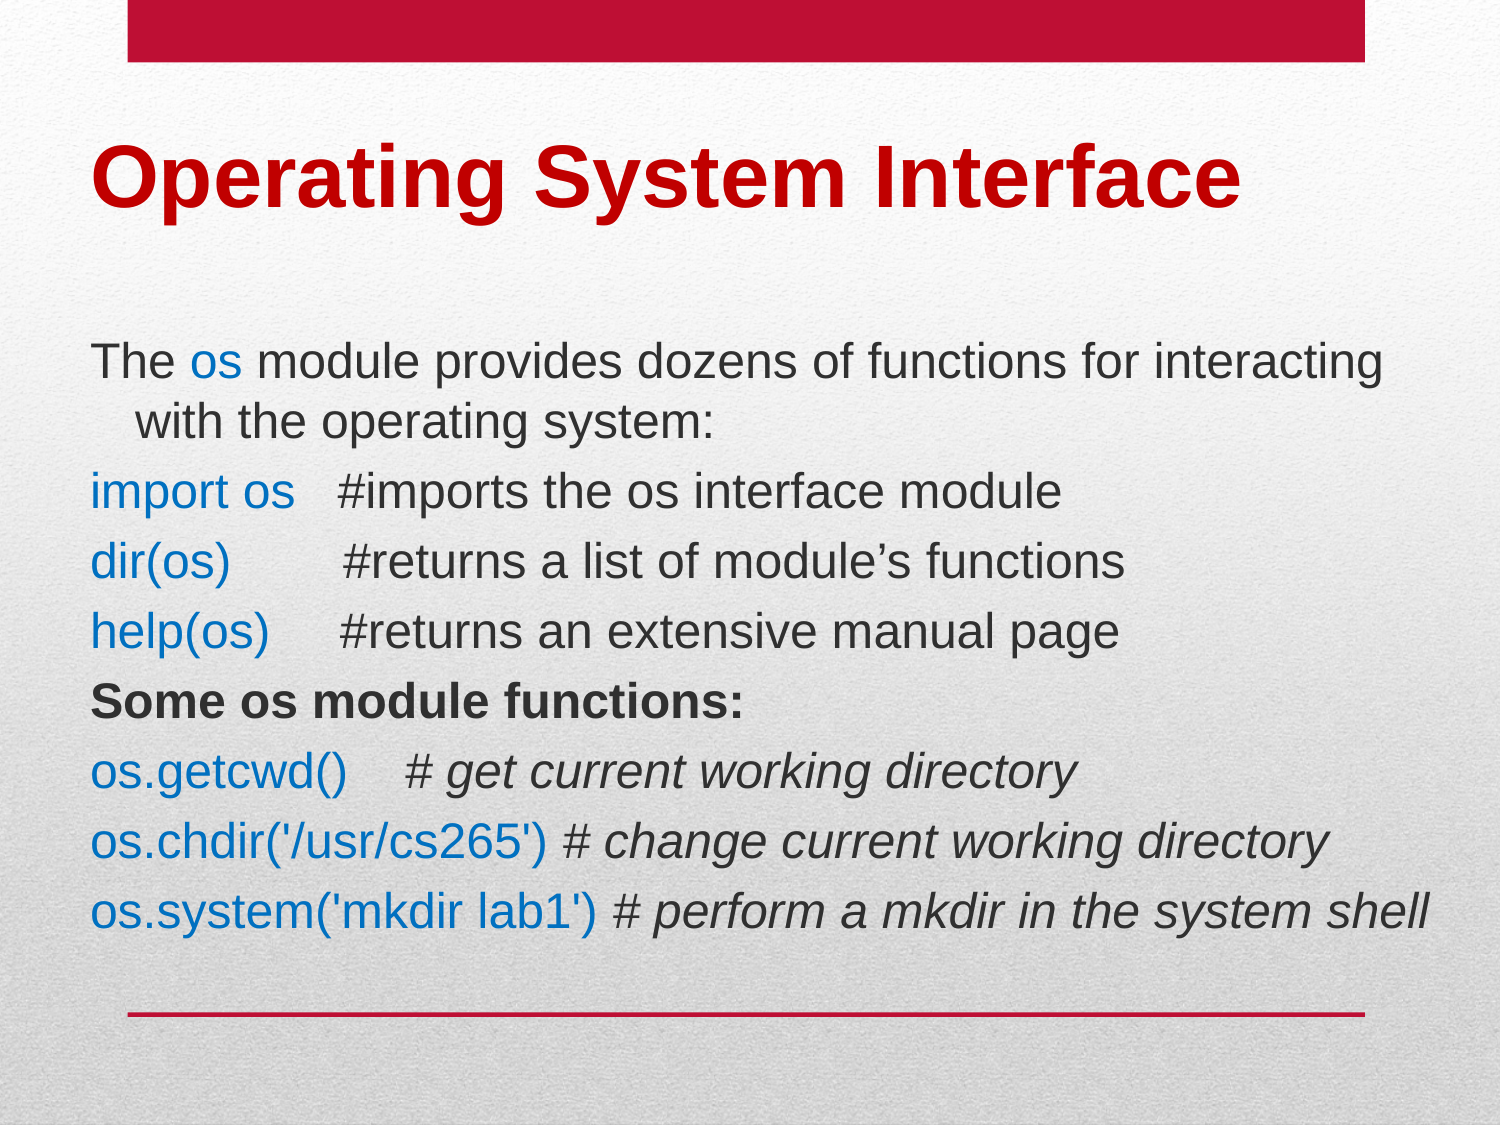

# Operating System Interface
The os module provides dozens of functions for interacting with the operating system:
import os   #imports the os interface module
dir(os)        #returns a list of module’s functions
help(os)     #returns an extensive manual page
Some os module functions:
os.getcwd()    # get current working directory
os.chdir('/usr/cs265') # change current working directory
os.system('mkdir lab1') # perform a mkdir in the system shell